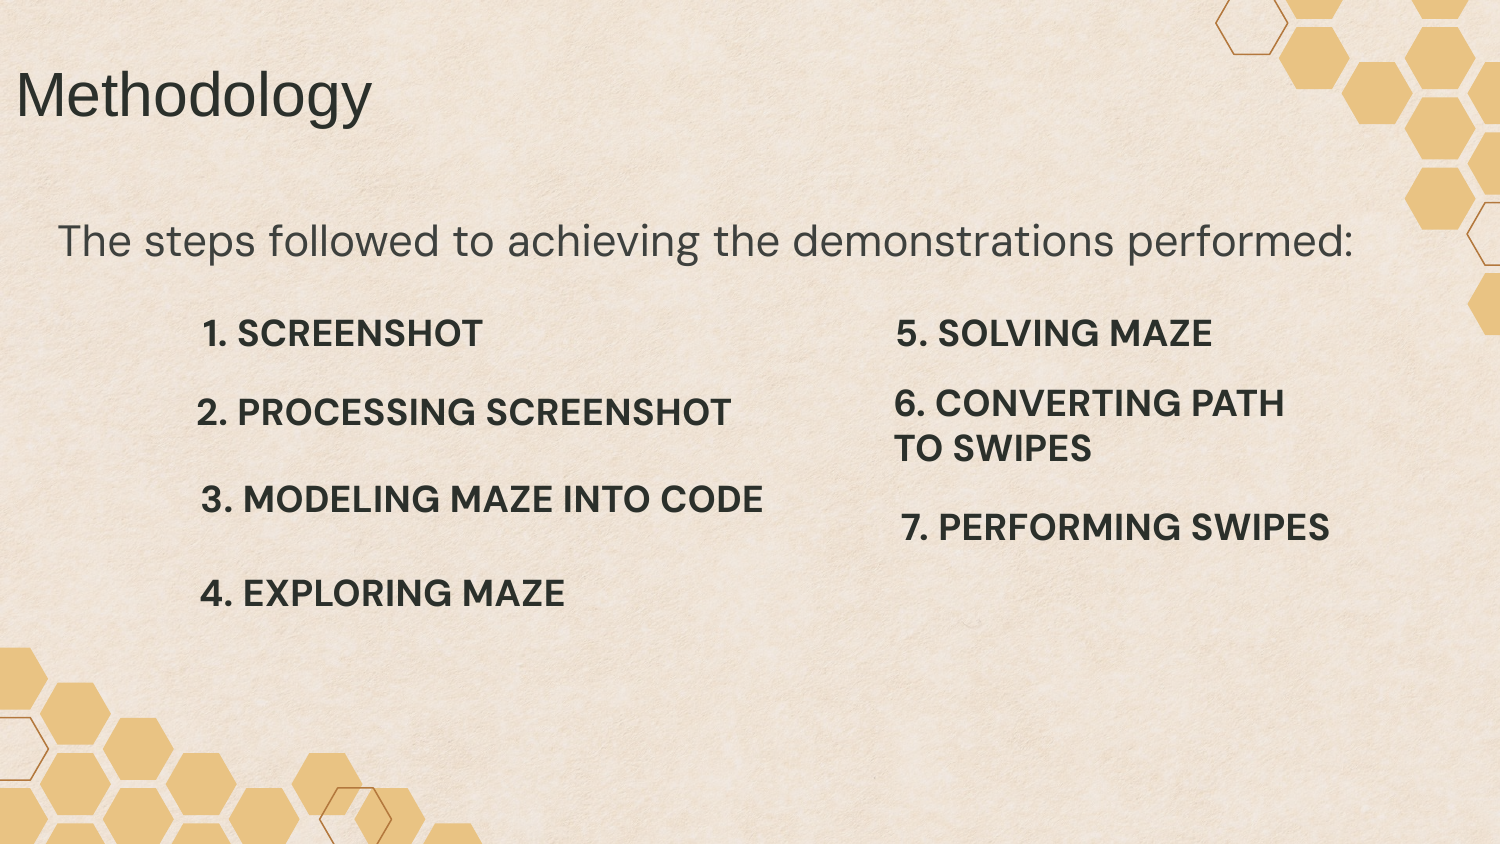

# Methodology
The steps followed to achieving the demonstrations performed:
5. SOLVING MAZE
1. SCREENSHOT
6. CONVERTING PATH TO SWIPES
2. PROCESSING SCREENSHOT
3. MODELING MAZE INTO CODE
7. PERFORMING SWIPES
4. EXPLORING MAZE
The mobile device is connected to the Solver through ADB (Android Debug Bridge)
ADB fetches the screenshot of the maze upon the pressing of the space bar on the laptop